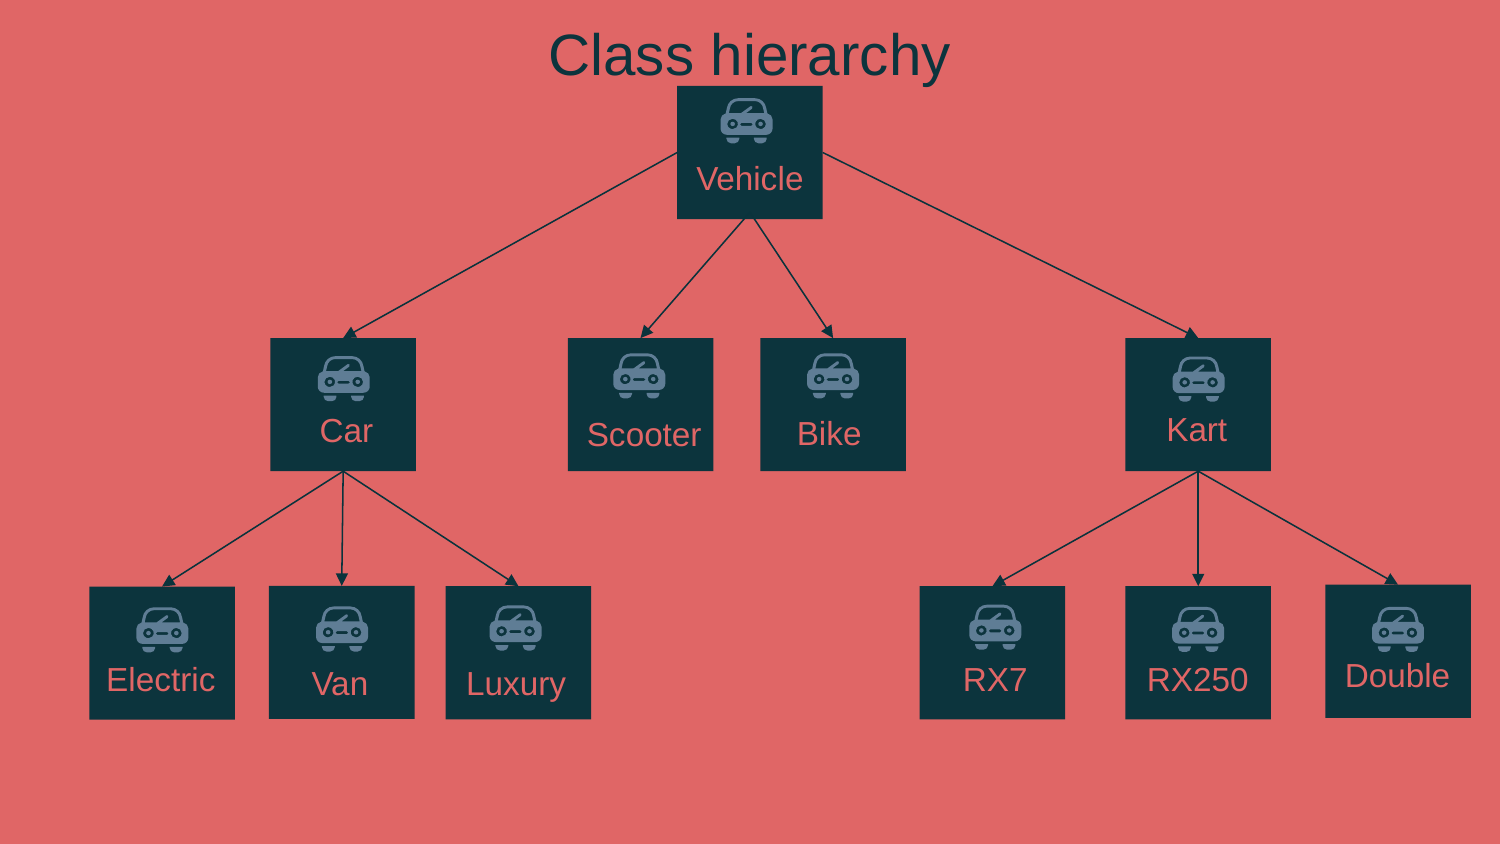

# Class hierarchy

Vehicle

Kart
Car
Bike
Scooter

Vehicle
Double
RX250
RX7
Electric
Luxury
Van